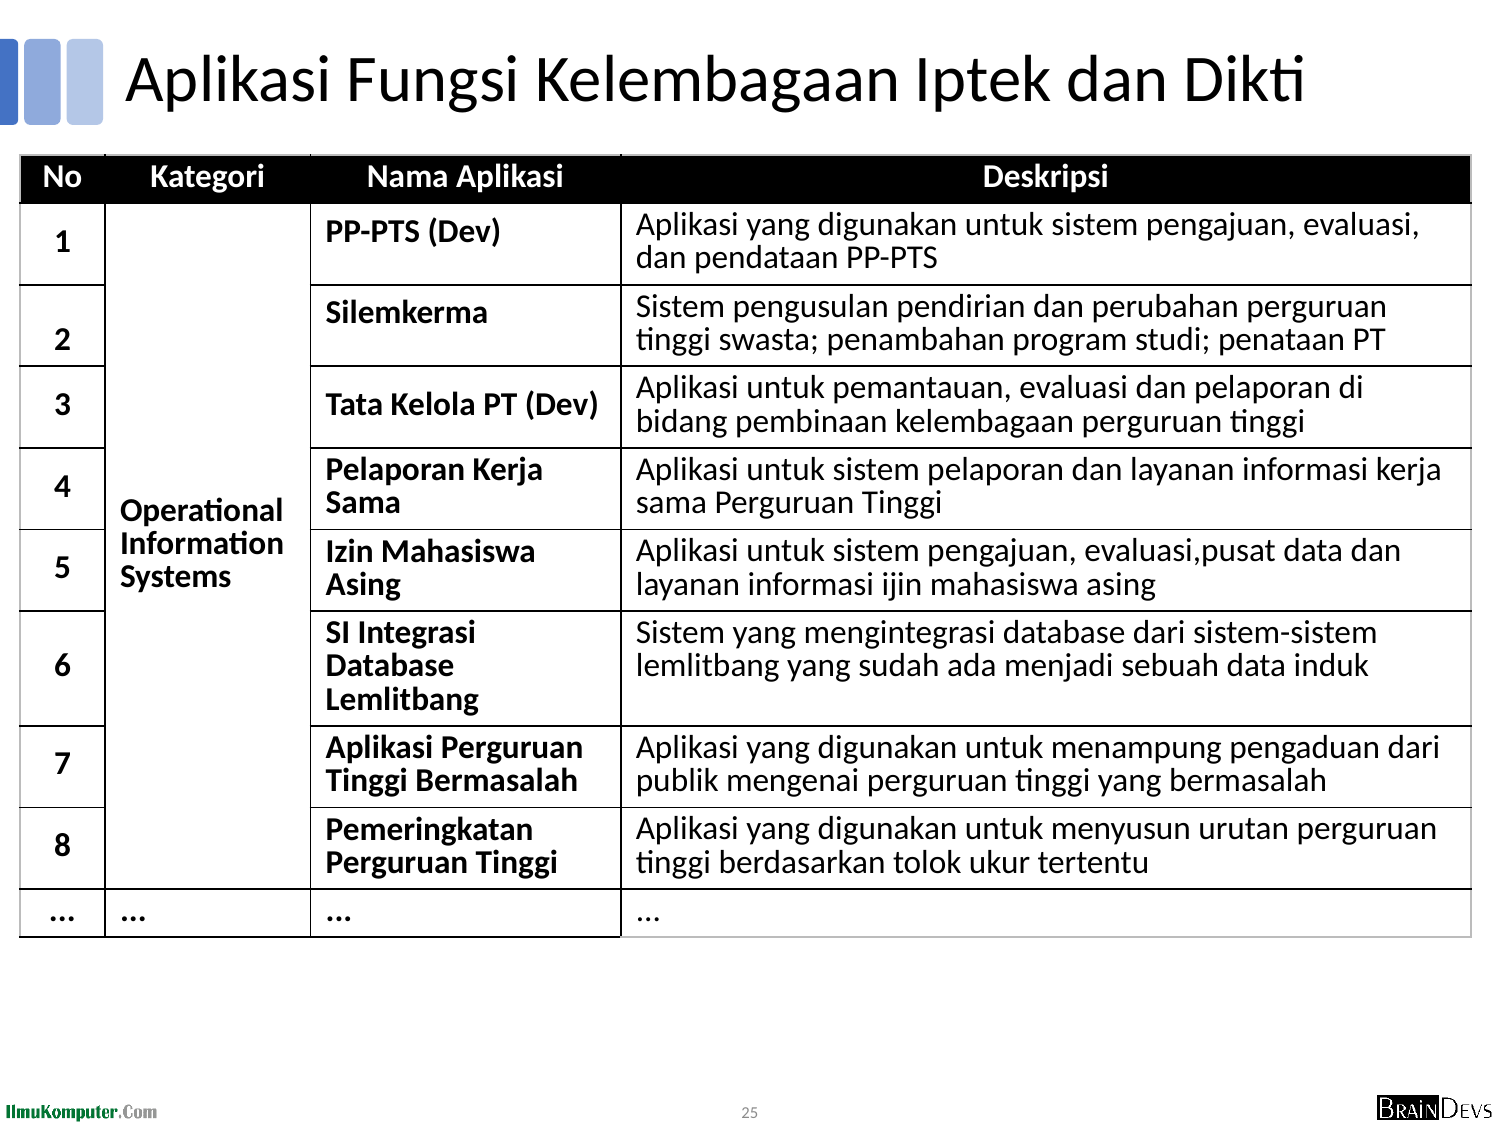

# Aplikasi Fungsi Kelembagaan Iptek dan Dikti
| No | Kategori | Nama Aplikasi | Deskripsi |
| --- | --- | --- | --- |
| 1 | Operational Information Systems | PP-PTS (Dev) | Aplikasi yang digunakan untuk sistem pengajuan, evaluasi, dan pendataan PP-PTS |
| 2 |  | Silemkerma | Sistem pengusulan pendirian dan perubahan perguruan tinggi swasta; penambahan program studi; penataan PT |
| 3 |  | Tata Kelola PT (Dev) | Aplikasi untuk pemantauan, evaluasi dan pelaporan di bidang pembinaan kelembagaan perguruan tinggi |
| 4 |  | Pelaporan Kerja Sama | Aplikasi untuk sistem pelaporan dan layanan informasi kerja sama Perguruan Tinggi |
| 5 |  | Izin Mahasiswa Asing | Aplikasi untuk sistem pengajuan, evaluasi,pusat data dan layanan informasi ijin mahasiswa asing |
| 6 |  | SI Integrasi Database Lemlitbang | Sistem yang mengintegrasi database dari sistem-sistem lemlitbang yang sudah ada menjadi sebuah data induk |
| 7 |  | Aplikasi Perguruan Tinggi Bermasalah | Aplikasi yang digunakan untuk menampung pengaduan dari publik mengenai perguruan tinggi yang bermasalah |
| 8 |  | Pemeringkatan Perguruan Tinggi | Aplikasi yang digunakan untuk menyusun urutan perguruan tinggi berdasarkan tolok ukur tertentu |
| ... | ... | ... | ... |

25